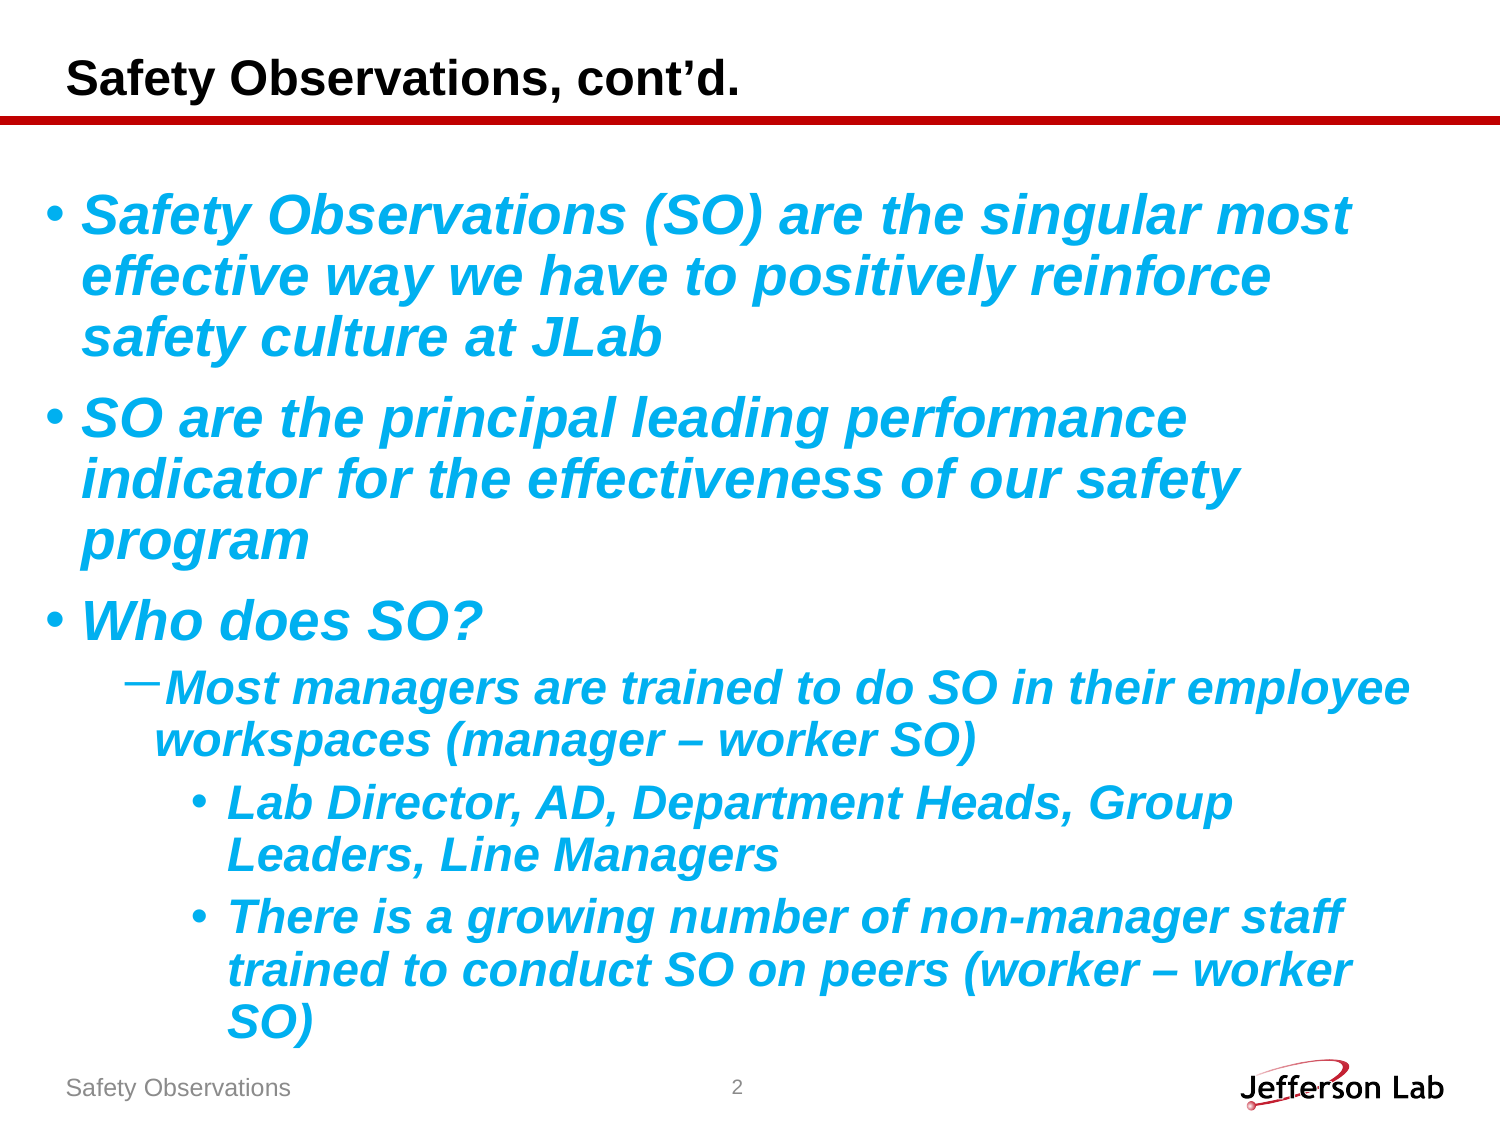

# Safety Observations, cont’d.
Safety Observations (SO) are the singular most effective way we have to positively reinforce safety culture at JLab
SO are the principal leading performance indicator for the effectiveness of our safety program
Who does SO?
Most managers are trained to do SO in their employee workspaces (manager – worker SO)
Lab Director, AD, Department Heads, Group Leaders, Line Managers
There is a growing number of non-manager staff trained to conduct SO on peers (worker – worker SO)
Safety Observations
2